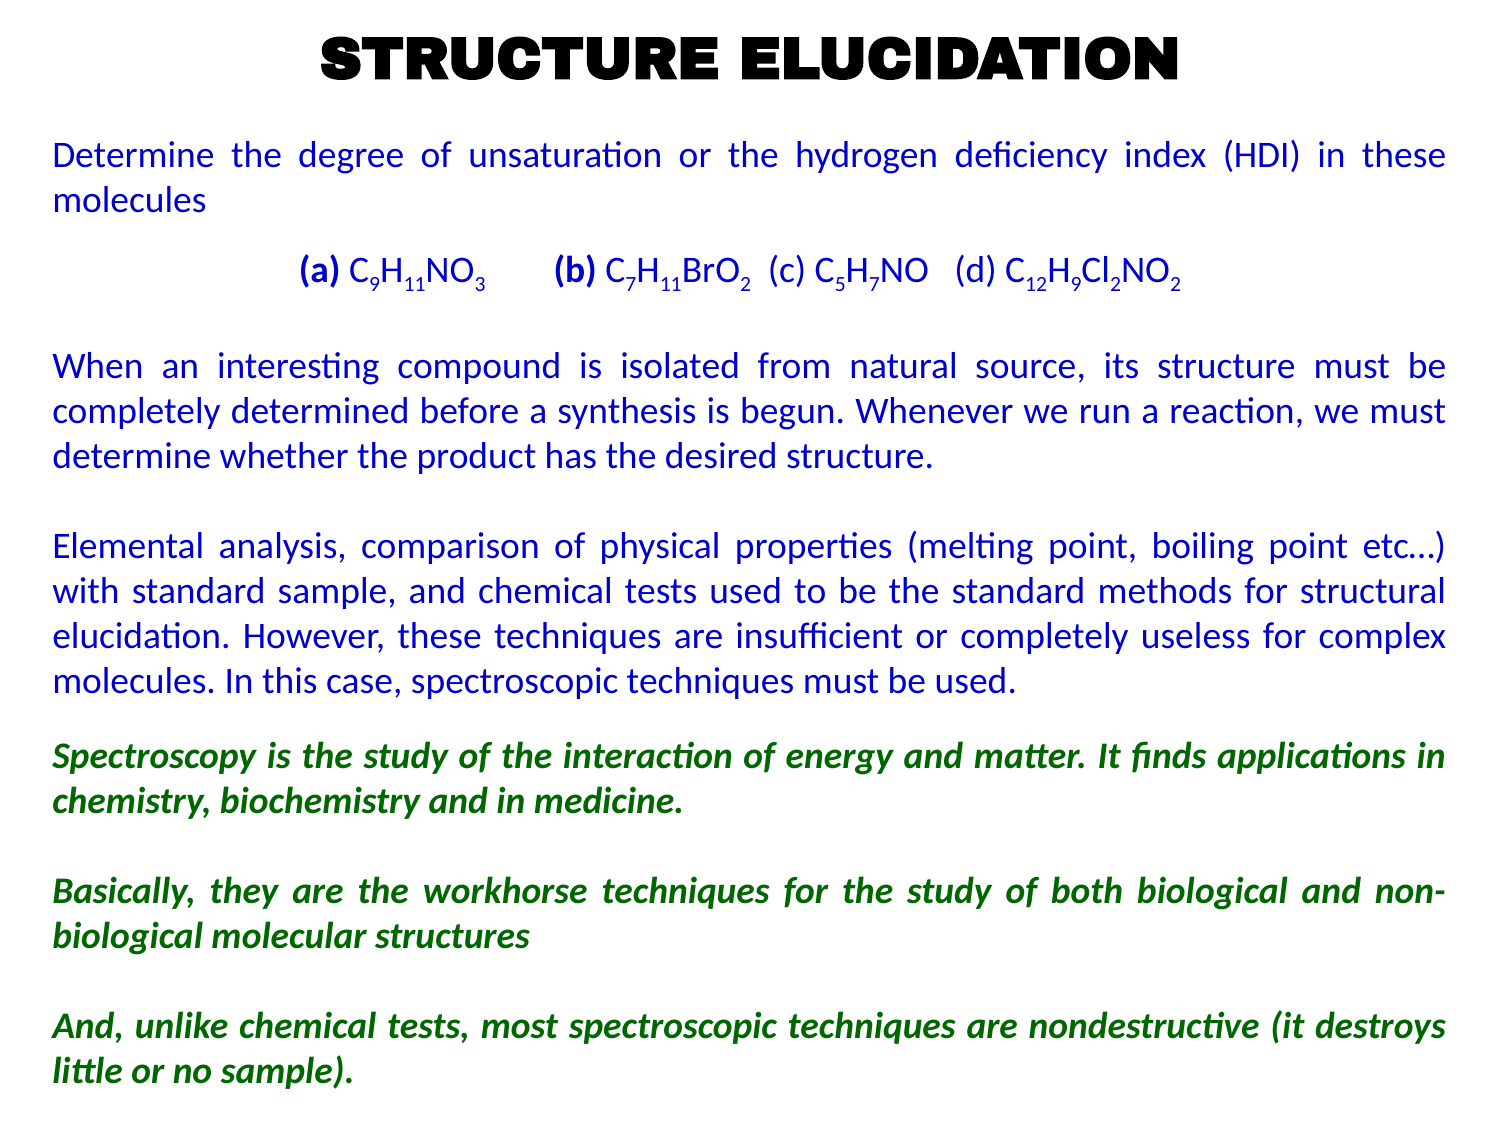

STRUCTURE ELUCIDATION

Determine the degree of unsaturation or the hydrogen deficiency index (HDI) in these molecules

                             (a) C9H11NO3        (b) C7H11BrO2  (c) C5H7NO   (d) C12H9Cl2NO2

When an interesting compound is isolated from natural source, its structure must be completely determined before a synthesis is begun. Whenever we run a reaction, we must determine whether the product has the desired structure.

Elemental analysis, comparison of physical properties (melting point, boiling point etc…) with standard sample, and chemical tests used to be the standard methods for structural elucidation. However, these techniques are insufficient or completely useless for complex molecules. In this case, spectroscopic techniques must be used.

Spectroscopy is the study of the interaction of energy and matter. It finds applications in chemistry, biochemistry and in medicine.

Basically, they are the workhorse techniques for the study of both biological and non-biological molecular structures

And, unlike chemical tests, most spectroscopic techniques are nondestructive (it destroys little or no sample).